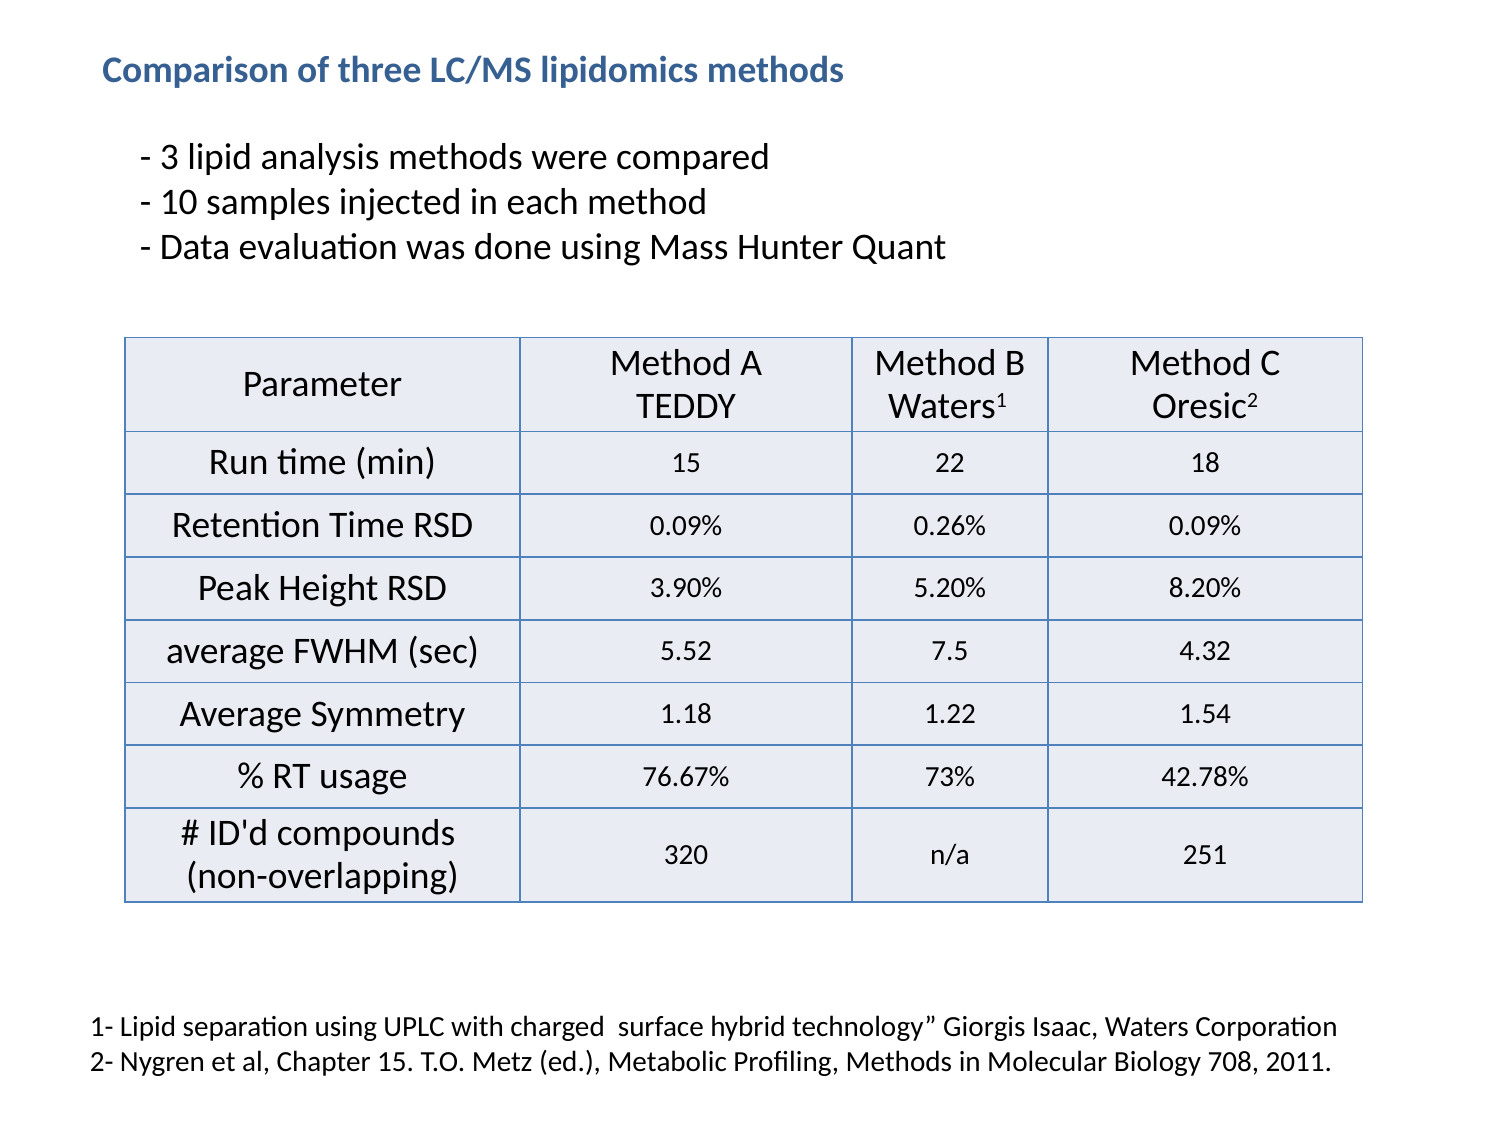

Comparison of three LC/MS lipidomics methods
- 3 lipid analysis methods were compared
- 10 samples injected in each method
- Data evaluation was done using Mass Hunter Quant
| Parameter | Method A TEDDY | Method B Waters1 | Method C Oresic2 |
| --- | --- | --- | --- |
| Run time (min) | 15 | 22 | 18 |
| Retention Time RSD | 0.09% | 0.26% | 0.09% |
| Peak Height RSD | 3.90% | 5.20% | 8.20% |
| average FWHM (sec) | 5.52 | 7.5 | 4.32 |
| Average Symmetry | 1.18 | 1.22 | 1.54 |
| % RT usage | 76.67% | 73% | 42.78% |
| # ID'd compounds (non-overlapping) | 320 | n/a | 251 |
1- Lipid separation using UPLC with charged  surface hybrid technology” Giorgis Isaac, Waters Corporation
2- Nygren et al, Chapter 15. T.O. Metz (ed.), Metabolic Profiling, Methods in Molecular Biology 708, 2011.